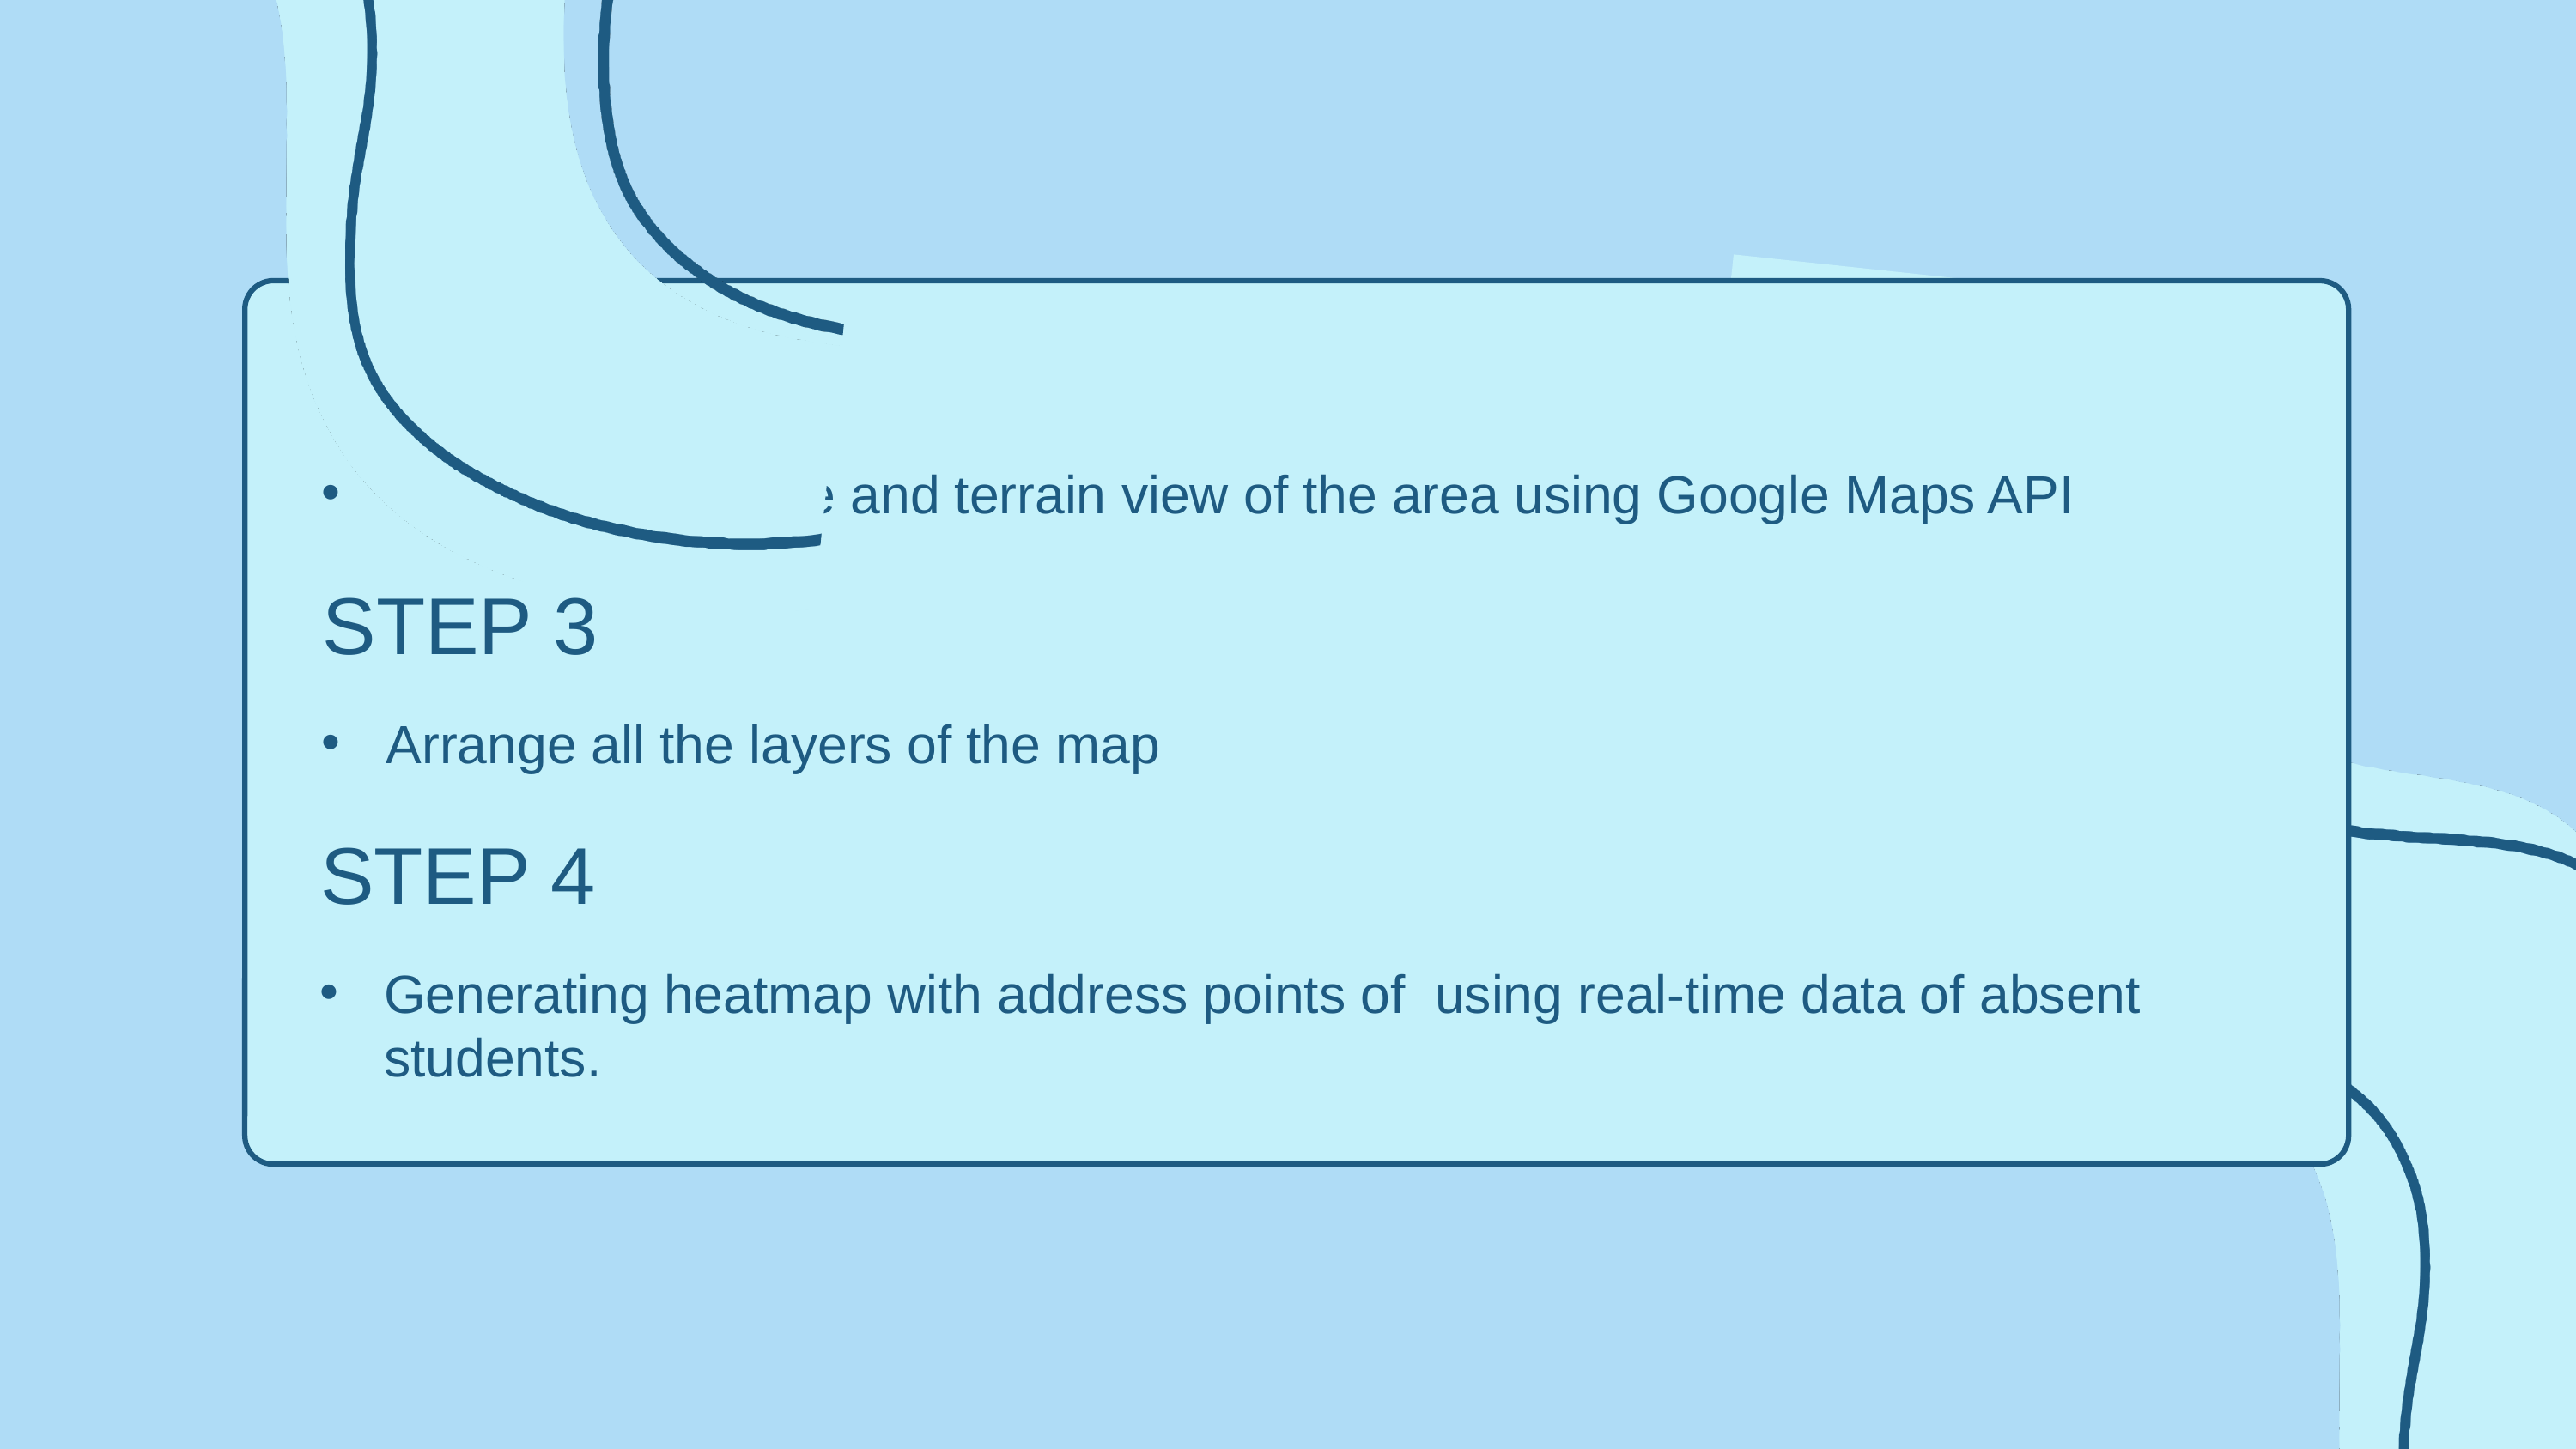

STEP 2

Collect the satellite and terrain view of the area using Google Maps API
STEP 3
Arrange all the layers of the map
STEP 4
Generating heatmap with address points of  using real-time data of absent students.